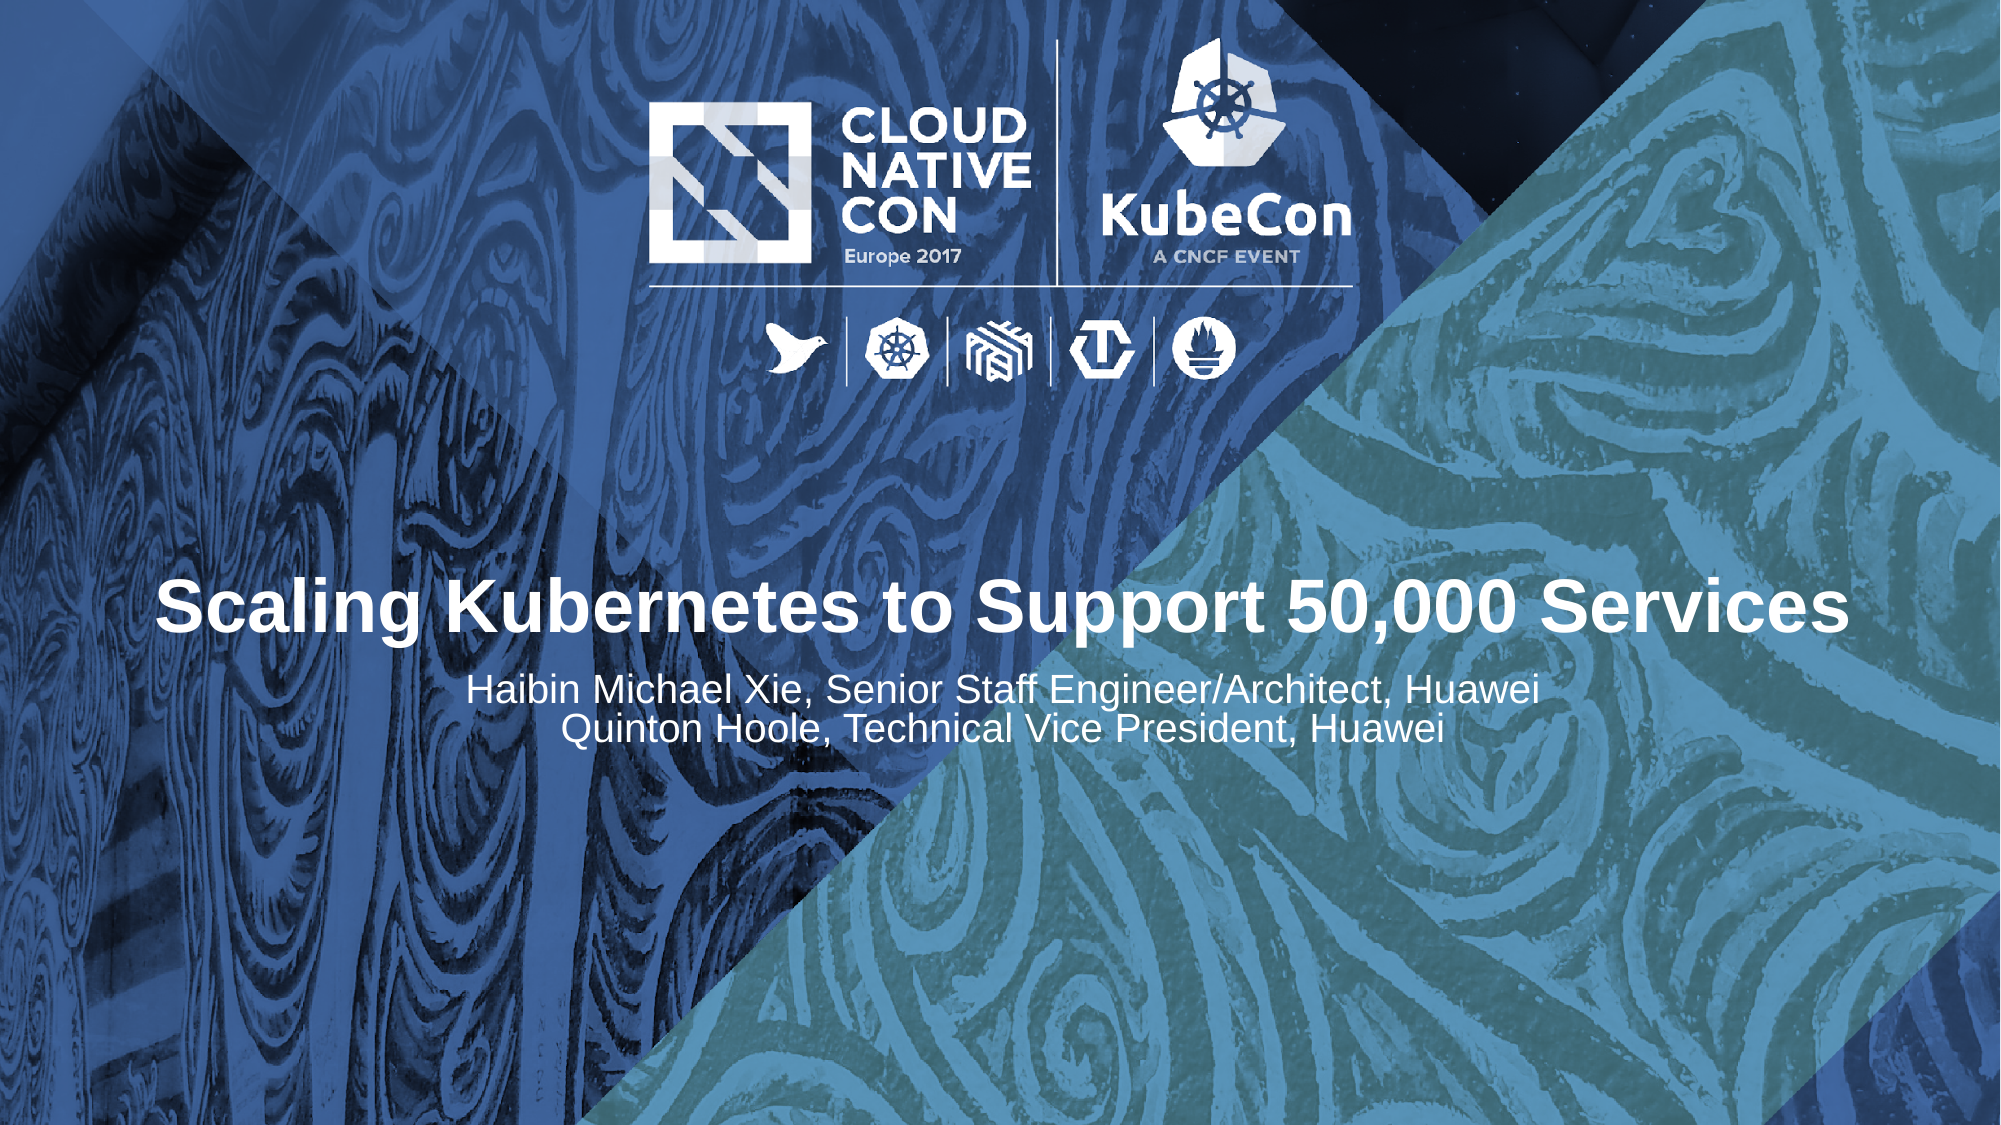

Scaling Kubernetes to Support 50,000 Services

Haibin Michael Xie, Senior Staff Engineer/Architect, Huawei
Quinton Hoole, Technical Vice President, Huawei